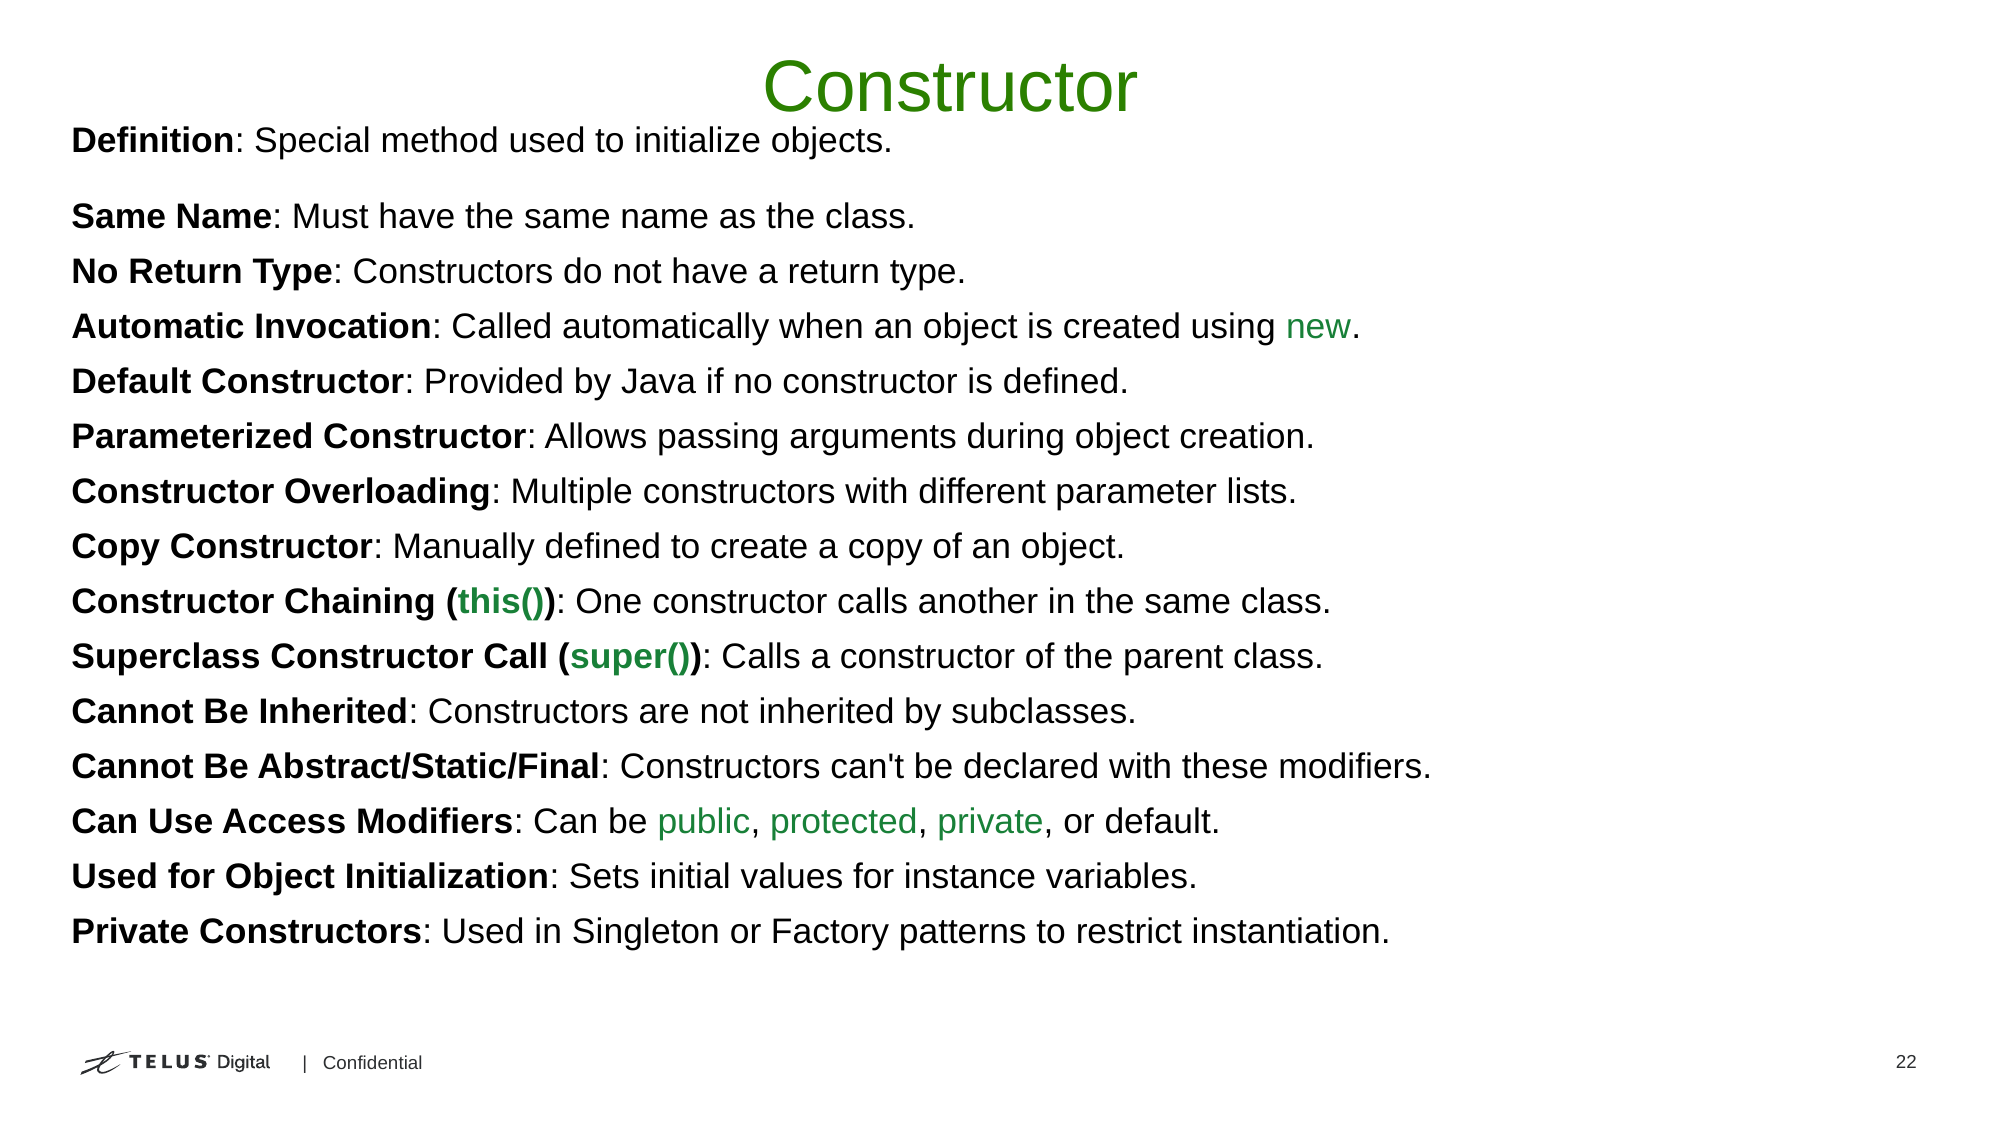

# Constructor
Definition: Special method used to initialize objects.
Same Name: Must have the same name as the class.
No Return Type: Constructors do not have a return type.
Automatic Invocation: Called automatically when an object is created using new.
Default Constructor: Provided by Java if no constructor is defined.
Parameterized Constructor: Allows passing arguments during object creation.
Constructor Overloading: Multiple constructors with different parameter lists.
Copy Constructor: Manually defined to create a copy of an object.
Constructor Chaining (this()): One constructor calls another in the same class.
Superclass Constructor Call (super()): Calls a constructor of the parent class.
Cannot Be Inherited: Constructors are not inherited by subclasses.
Cannot Be Abstract/Static/Final: Constructors can't be declared with these modifiers.
Can Use Access Modifiers: Can be public, protected, private, or default.
Used for Object Initialization: Sets initial values for instance variables.
Private Constructors: Used in Singleton or Factory patterns to restrict instantiation.